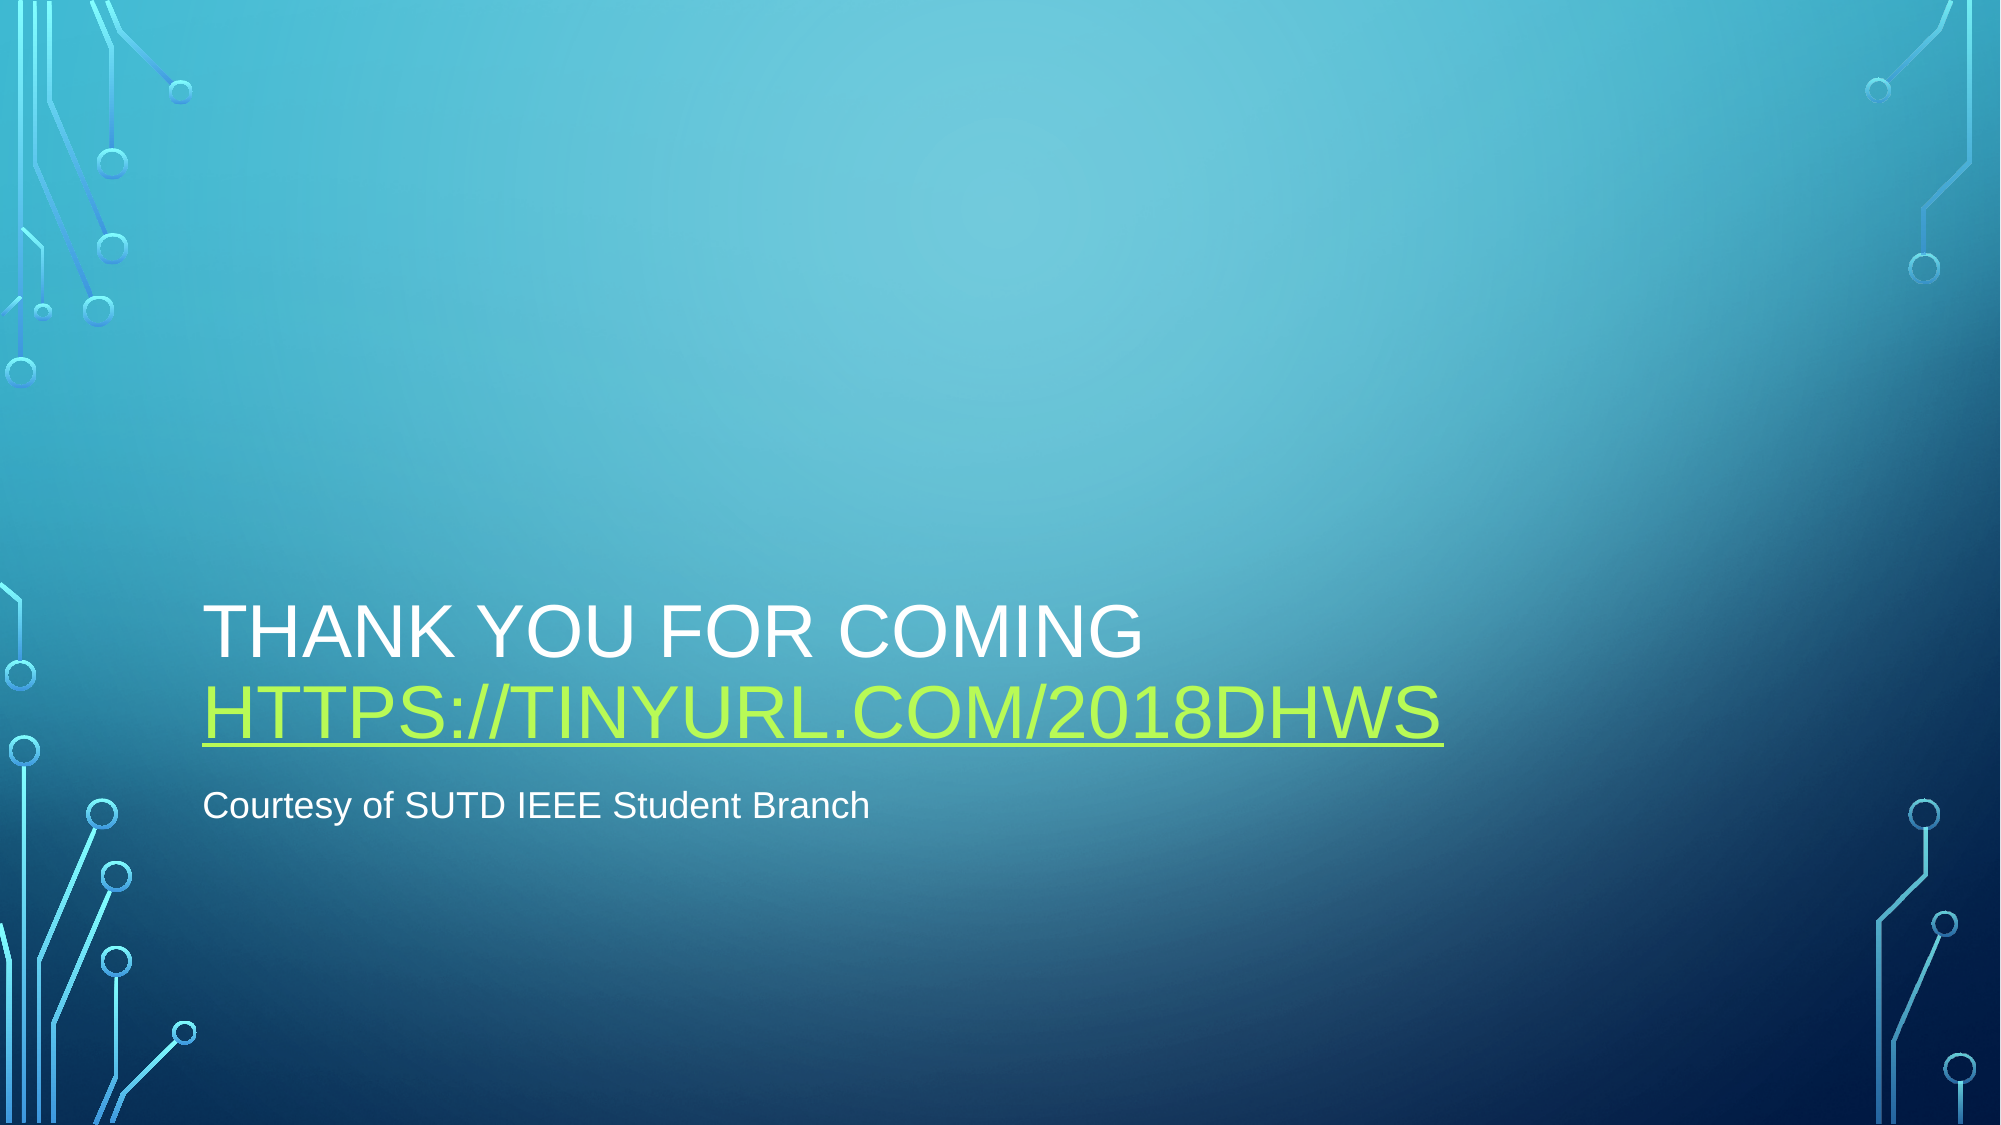

# Thank You for coming https://tinyurl.com/2018DHWS
Courtesy of SUTD IEEE Student Branch